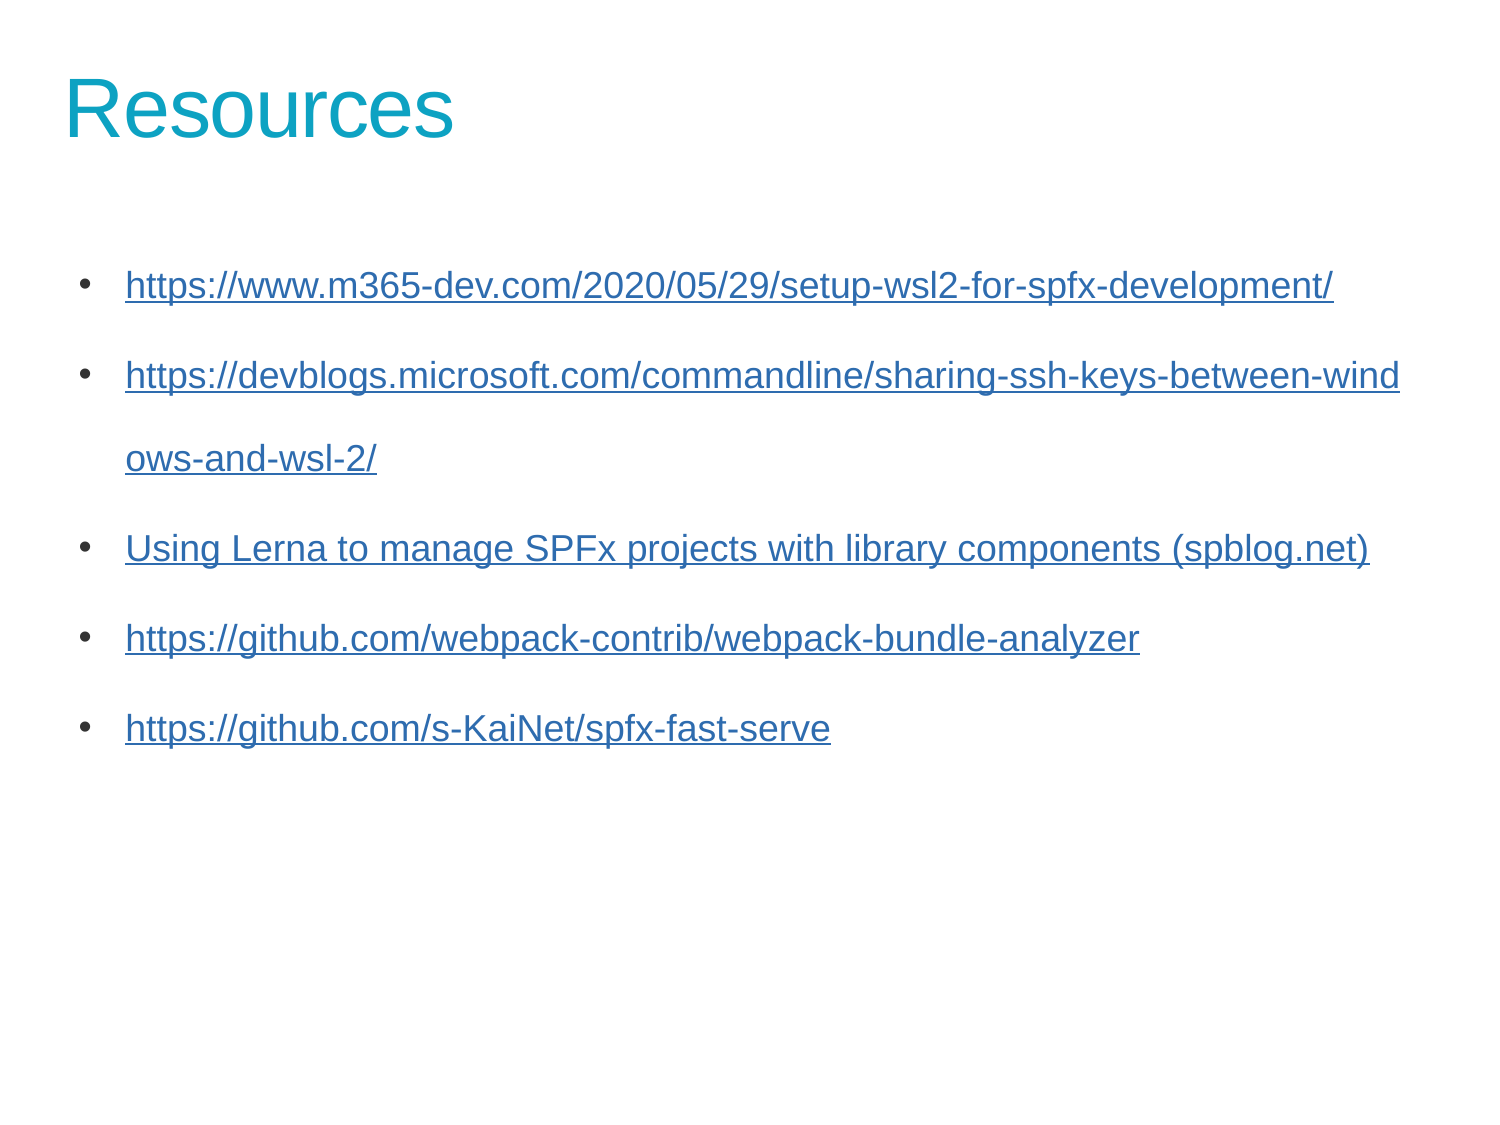

# Resources
https://www.m365-dev.com/2020/05/29/setup-wsl2-for-spfx-development/
https://devblogs.microsoft.com/commandline/sharing-ssh-keys-between-windows-and-wsl-2/
Using Lerna to manage SPFx projects with library components (spblog.net)
https://github.com/webpack-contrib/webpack-bundle-analyzer
https://github.com/s-KaiNet/spfx-fast-serve